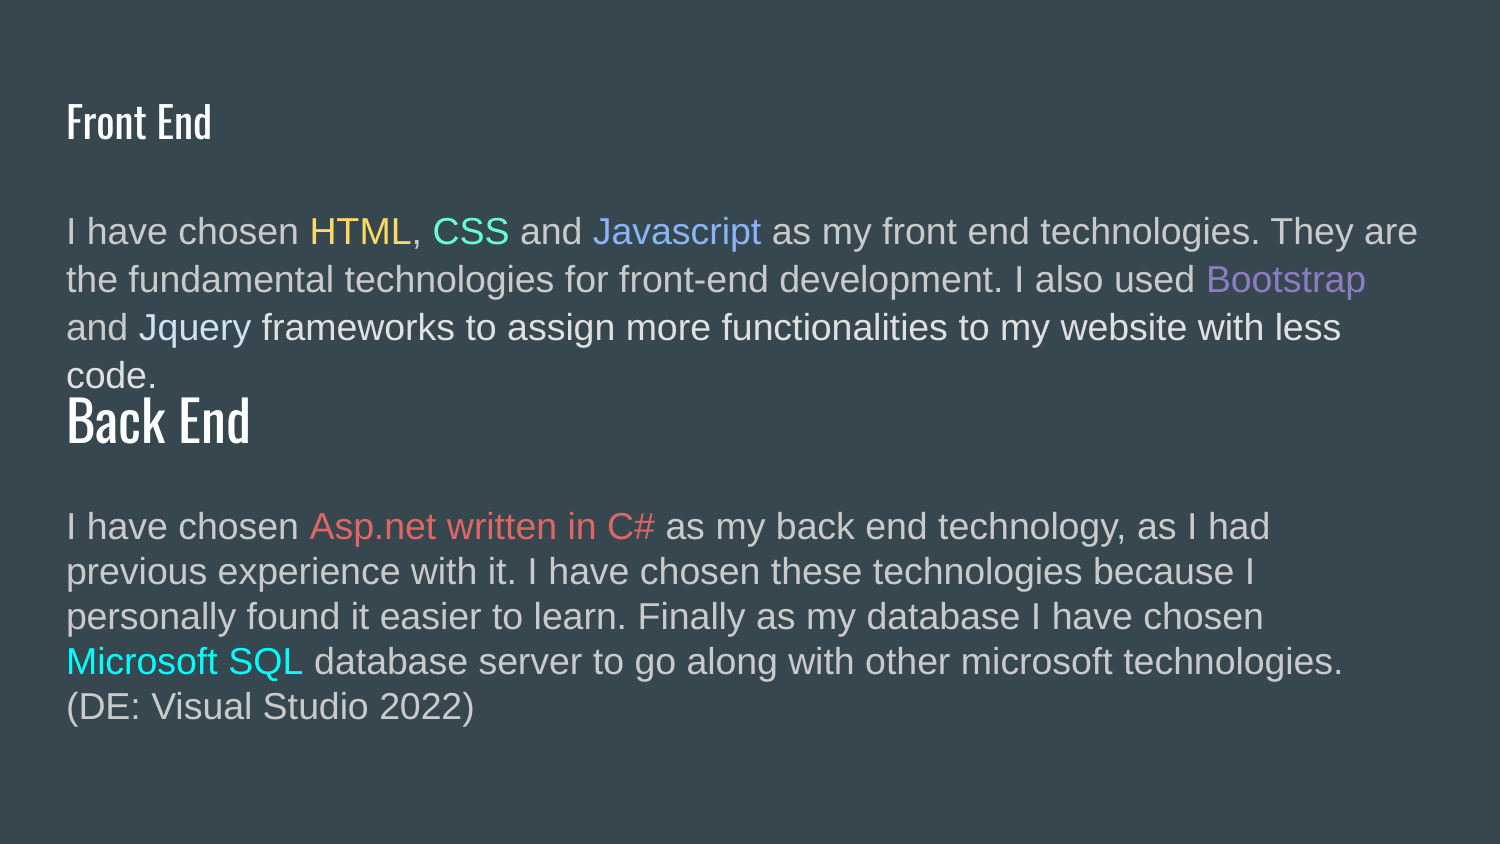

# Front End
I have chosen HTML, CSS and Javascript as my front end technologies. They are the fundamental technologies for front-end development. I also used Bootstrap and Jquery frameworks to assign more functionalities to my website with less code.
Back End
I have chosen Asp.net written in C# as my back end technology, as I had previous experience with it. I have chosen these technologies because I personally found it easier to learn. Finally as my database I have chosen Microsoft SQL database server to go along with other microsoft technologies. (DE: Visual Studio 2022)